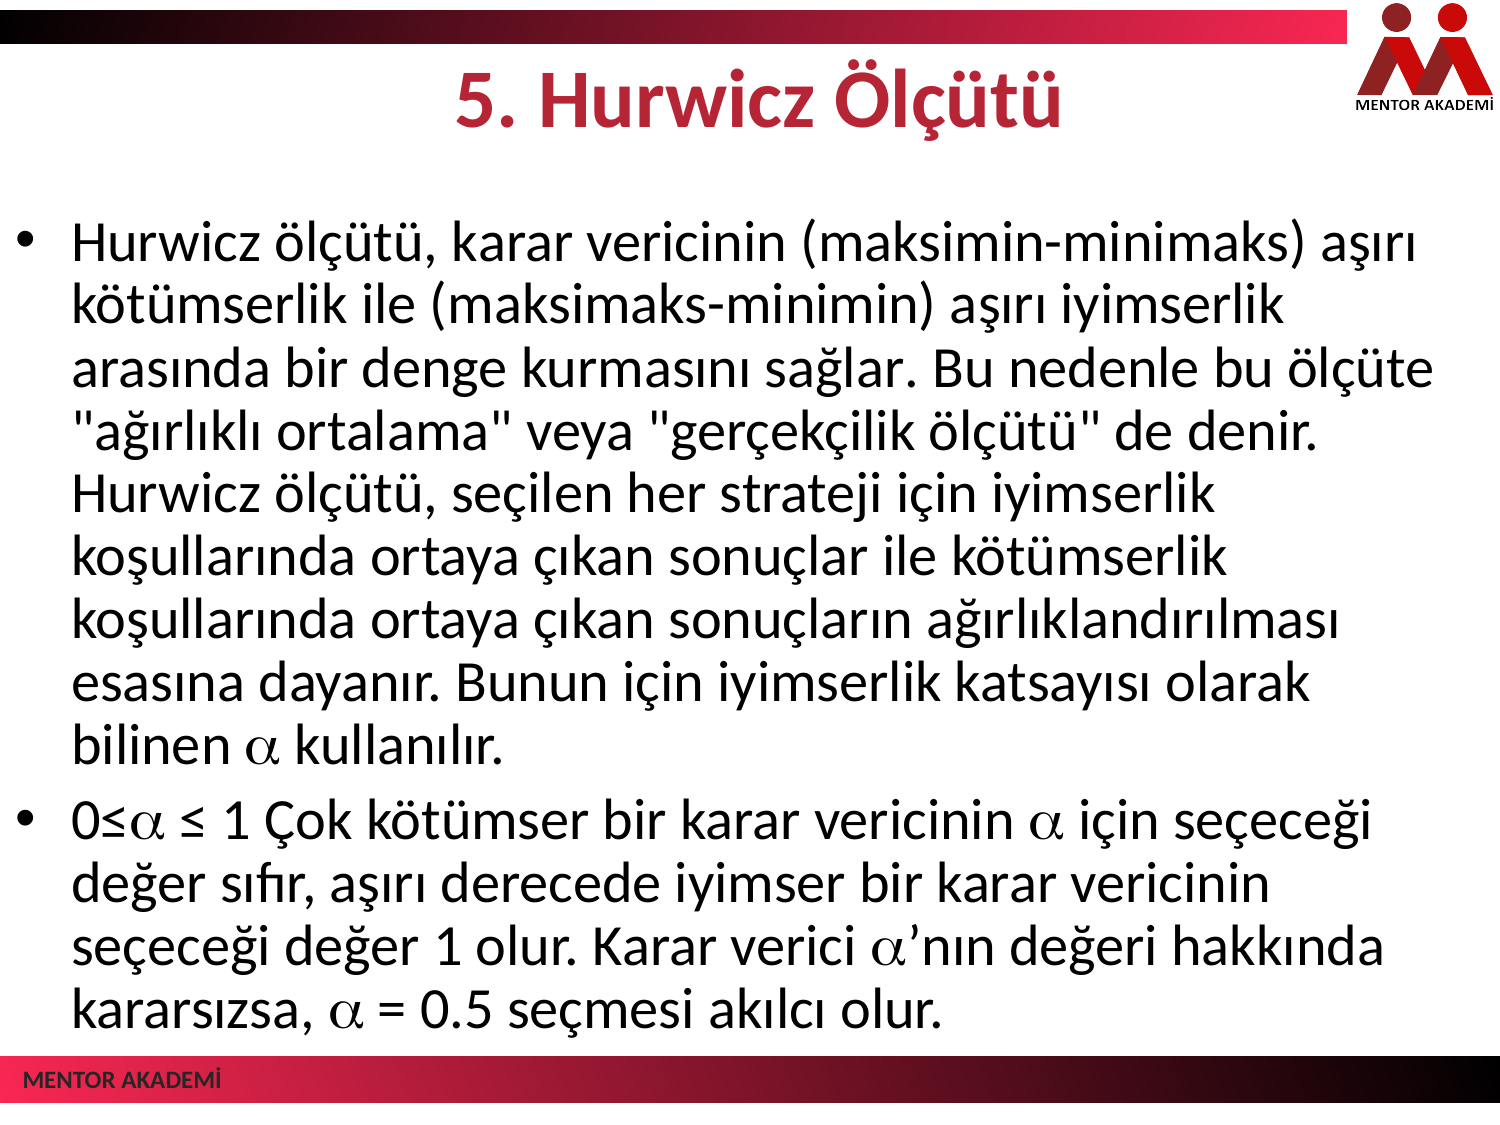

# 5. Hurwicz Ölçütü
Hurwicz ölçütü, karar vericinin (maksimin-minimaks) aşırı kötümserlik ile (maksimaks-minimin) aşırı iyimserlik arasında bir denge kurmasını sağlar. Bu nedenle bu ölçüte "ağırlıklı ortalama" veya "gerçekçilik ölçütü" de denir. Hurwicz ölçütü, seçilen her strateji için iyimserlik koşullarında ortaya çıkan sonuçlar ile kötümserlik koşullarında ortaya çıkan sonuçların ağırlıklandırılması esasına dayanır. Bunun için iyimserlik katsayısı olarak bilinen α kullanılır.
0≤α ≤ 1 Çok kötümser bir karar vericinin α için seçeceği değer sıfır, aşırı derecede iyimser bir karar vericinin seçeceği değer 1 olur. Karar verici α’nın değeri hakkında kararsızsa, α = 0.5 seçmesi akılcı olur.